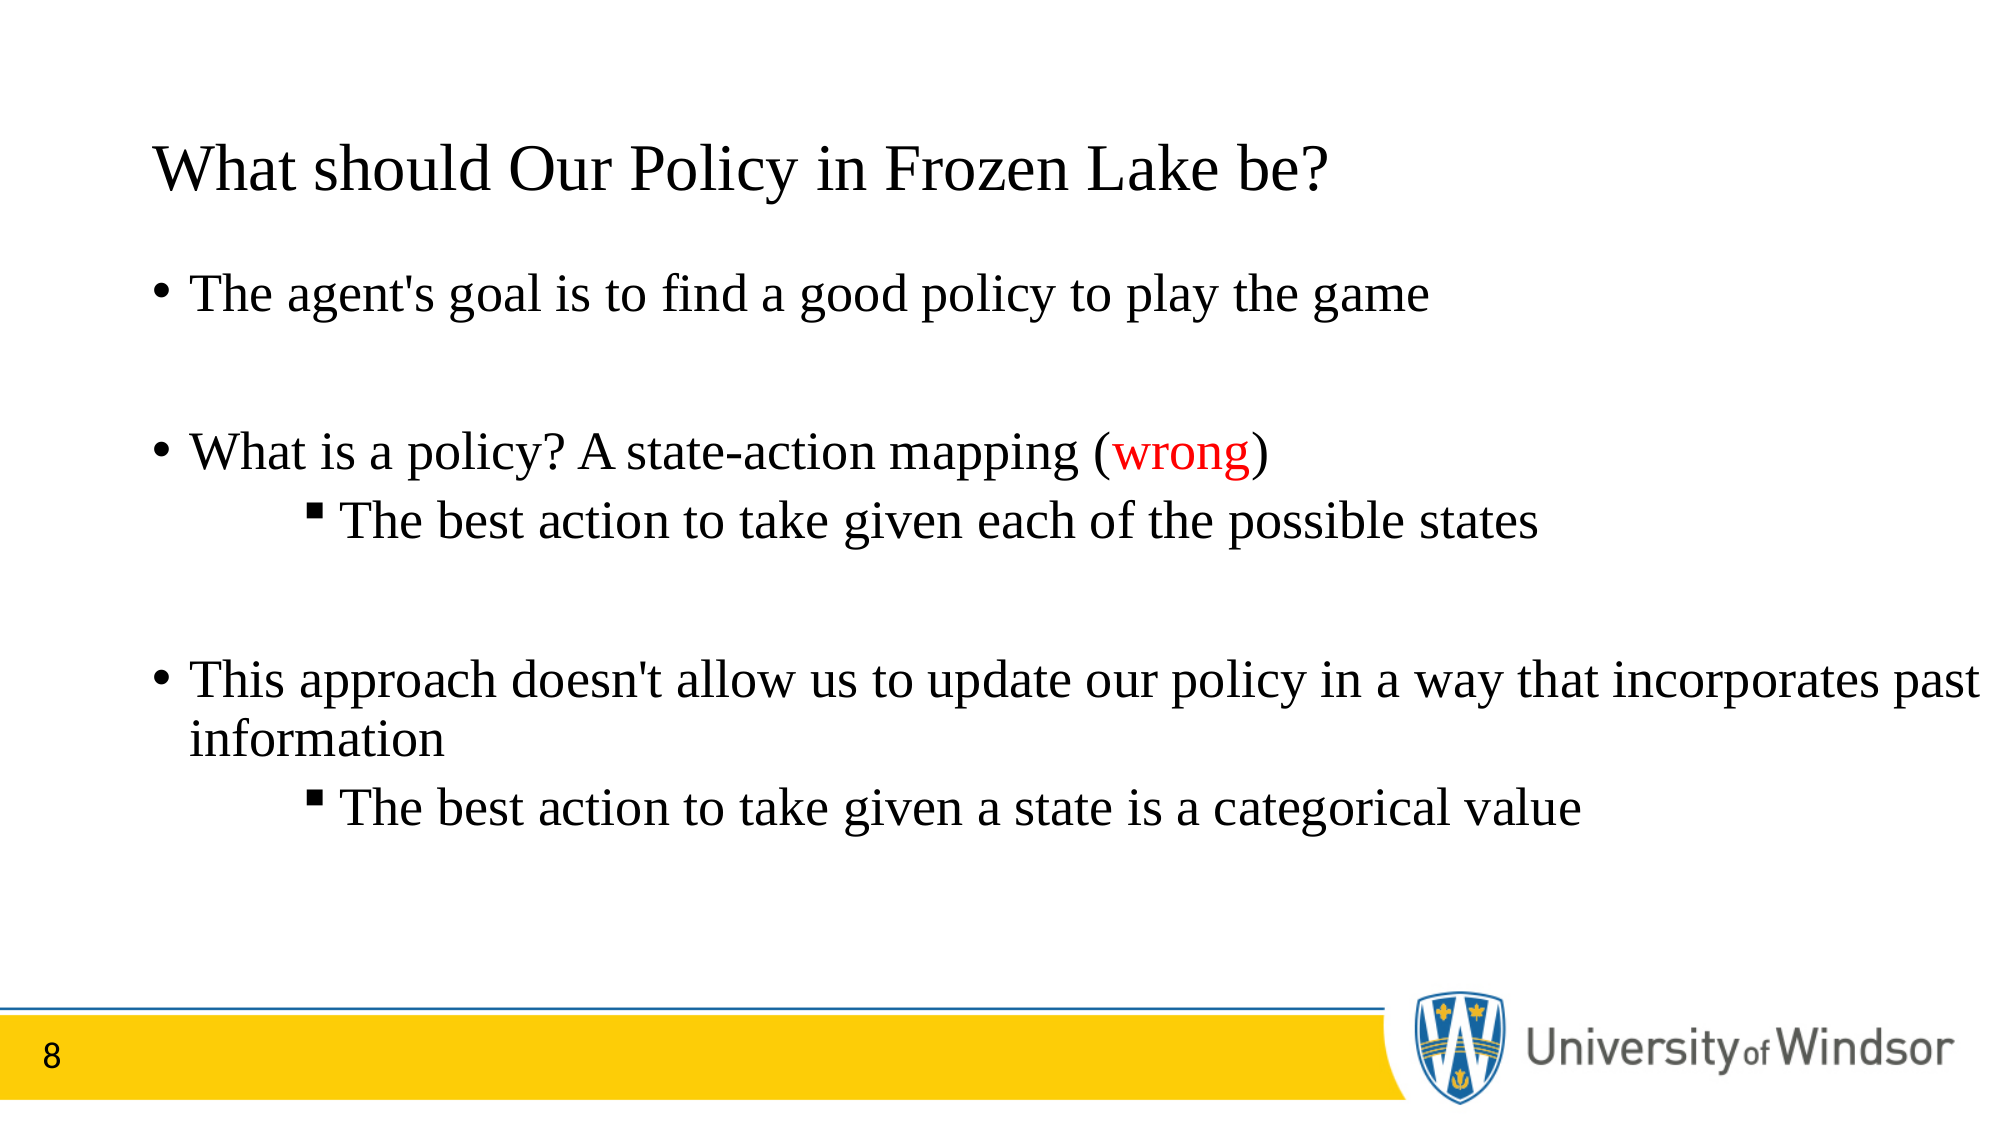

What should Our Policy in Frozen Lake be?
The agent's goal is to find a good policy to play the game

What is a policy? A state-action mapping (wrong)
The best action to take given each of the possible states

This approach doesn't allow us to update our policy in a way that incorporates past information
The best action to take given a state is a categorical value

8